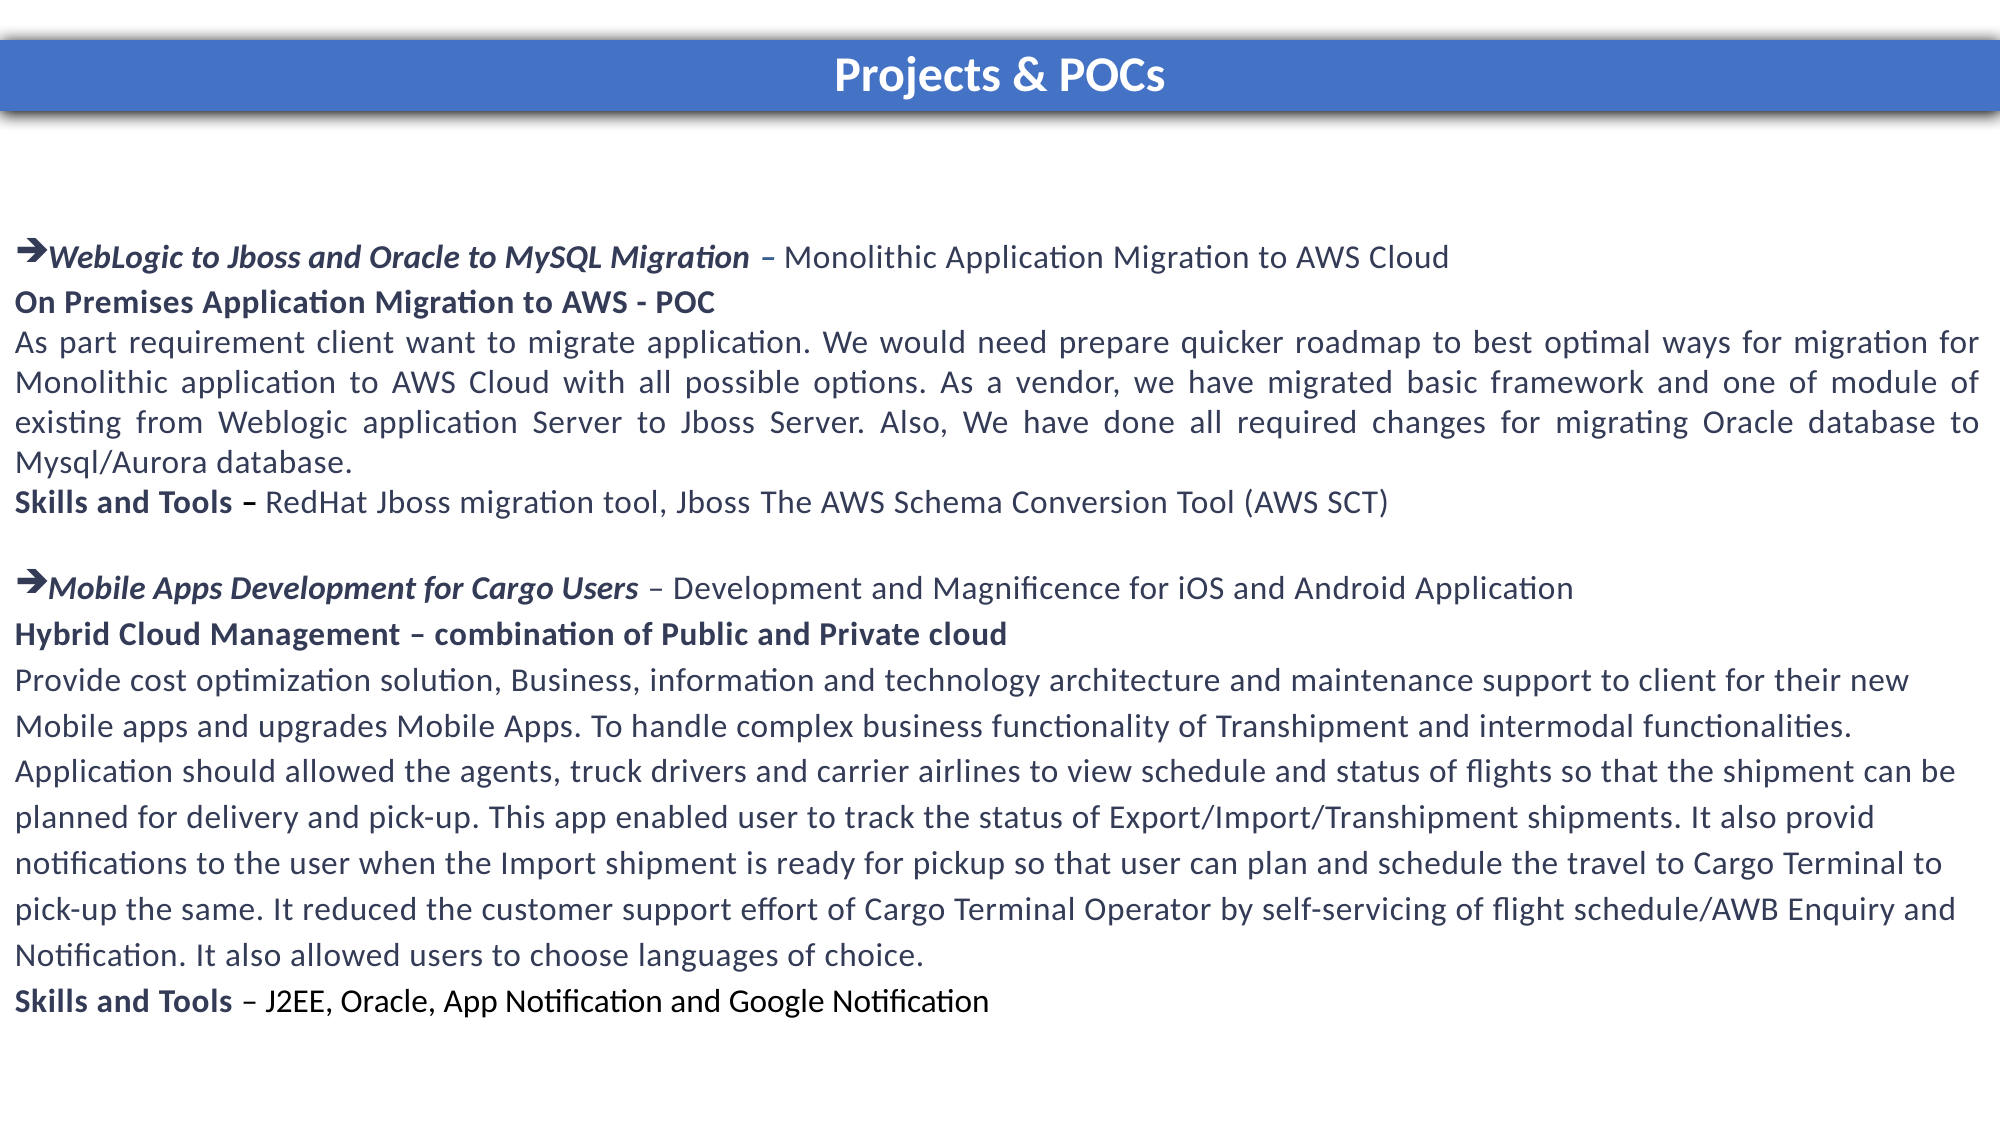

# Projects & POCs

WebLogic to Jboss and Oracle to MySQL Migration – Monolithic Application Migration to AWS Cloud
On Premises Application Migration to AWS - POC
As part requirement client want to migrate application. We would need prepare quicker roadmap to best optimal ways for migration for Monolithic application to AWS Cloud with all possible options. As a vendor, we have migrated basic framework and one of module of existing from Weblogic application Server to Jboss Server. Also, We have done all required changes for migrating Oracle database to Mysql/Aurora database.
Skills and Tools – RedHat Jboss migration tool, Jboss The AWS Schema Conversion Tool (AWS SCT)

Mobile Apps Development for Cargo Users – Development and Magnificence for iOS and Android Application
Hybrid Cloud Management – combination of Public and Private cloud
Provide cost optimization solution, Business, information and technology architecture and maintenance support to client for their new Mobile apps and upgrades Mobile Apps. To handle complex business functionality of Transhipment and intermodal functionalities. Application should allowed the agents, truck drivers and carrier airlines to view schedule and status of flights so that the shipment can be planned for delivery and pick-up. This app enabled user to track the status of Export/Import/Transhipment shipments. It also provid notifications to the user when the Import shipment is ready for pickup so that user can plan and schedule the travel to Cargo Terminal to pick-up the same. It reduced the customer support effort of Cargo Terminal Operator by self-servicing of flight schedule/AWB Enquiry and Notification. It also allowed users to choose languages of choice.
Skills and Tools – J2EE, Oracle, App Notification and Google Notification